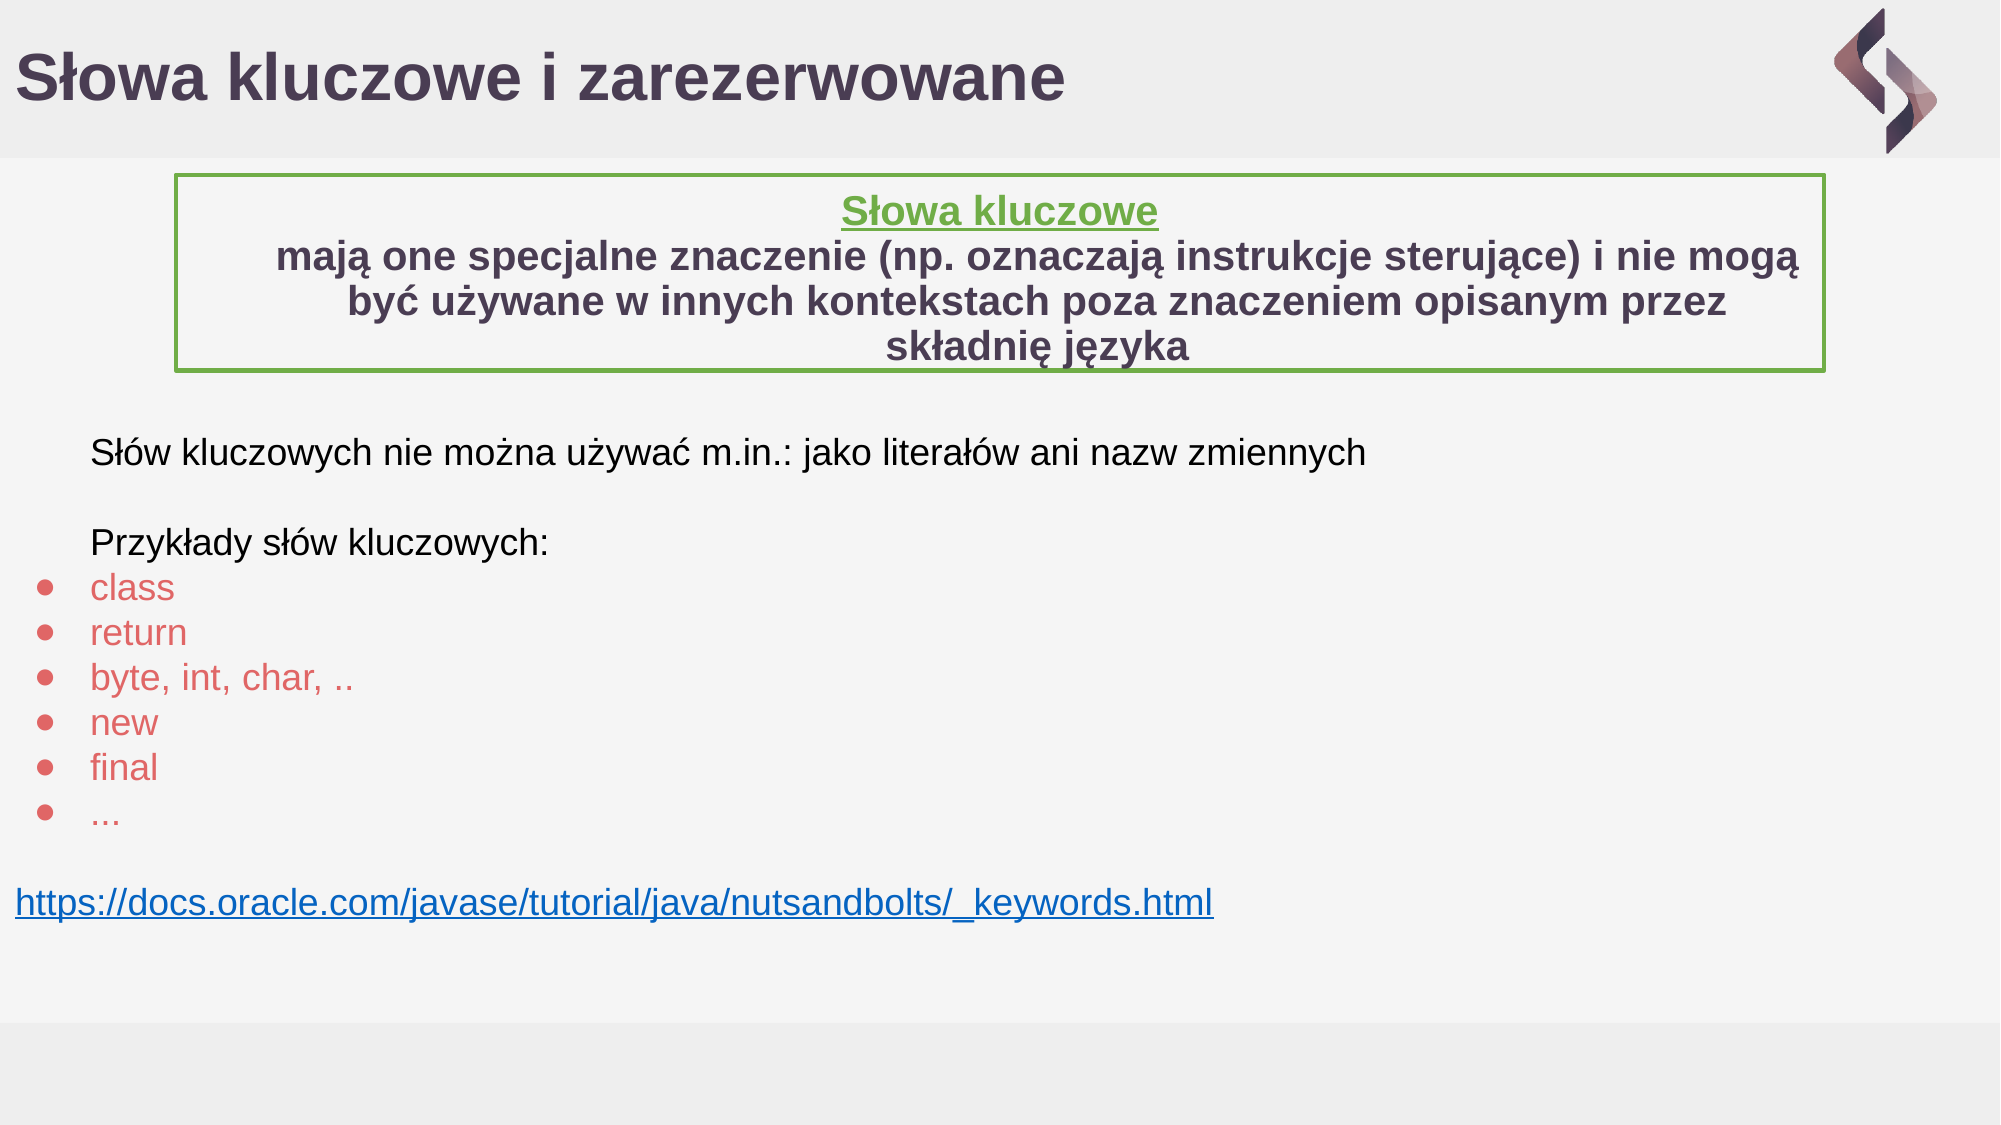

# Słowa kluczowe i zarezerwowane
Słowa kluczowe
mają one specjalne znaczenie (np. oznaczają instrukcje sterujące) i nie mogą być używane w innych kontekstach poza znaczeniem opisanym przez składnię języka
Słów kluczowych nie można używać m.in.: jako literałów ani nazw zmiennych

Przykłady słów kluczowych:
class
return
byte, int, char, ..
new
final
...

https://docs.oracle.com/javase/tutorial/java/nutsandbolts/_keywords.html